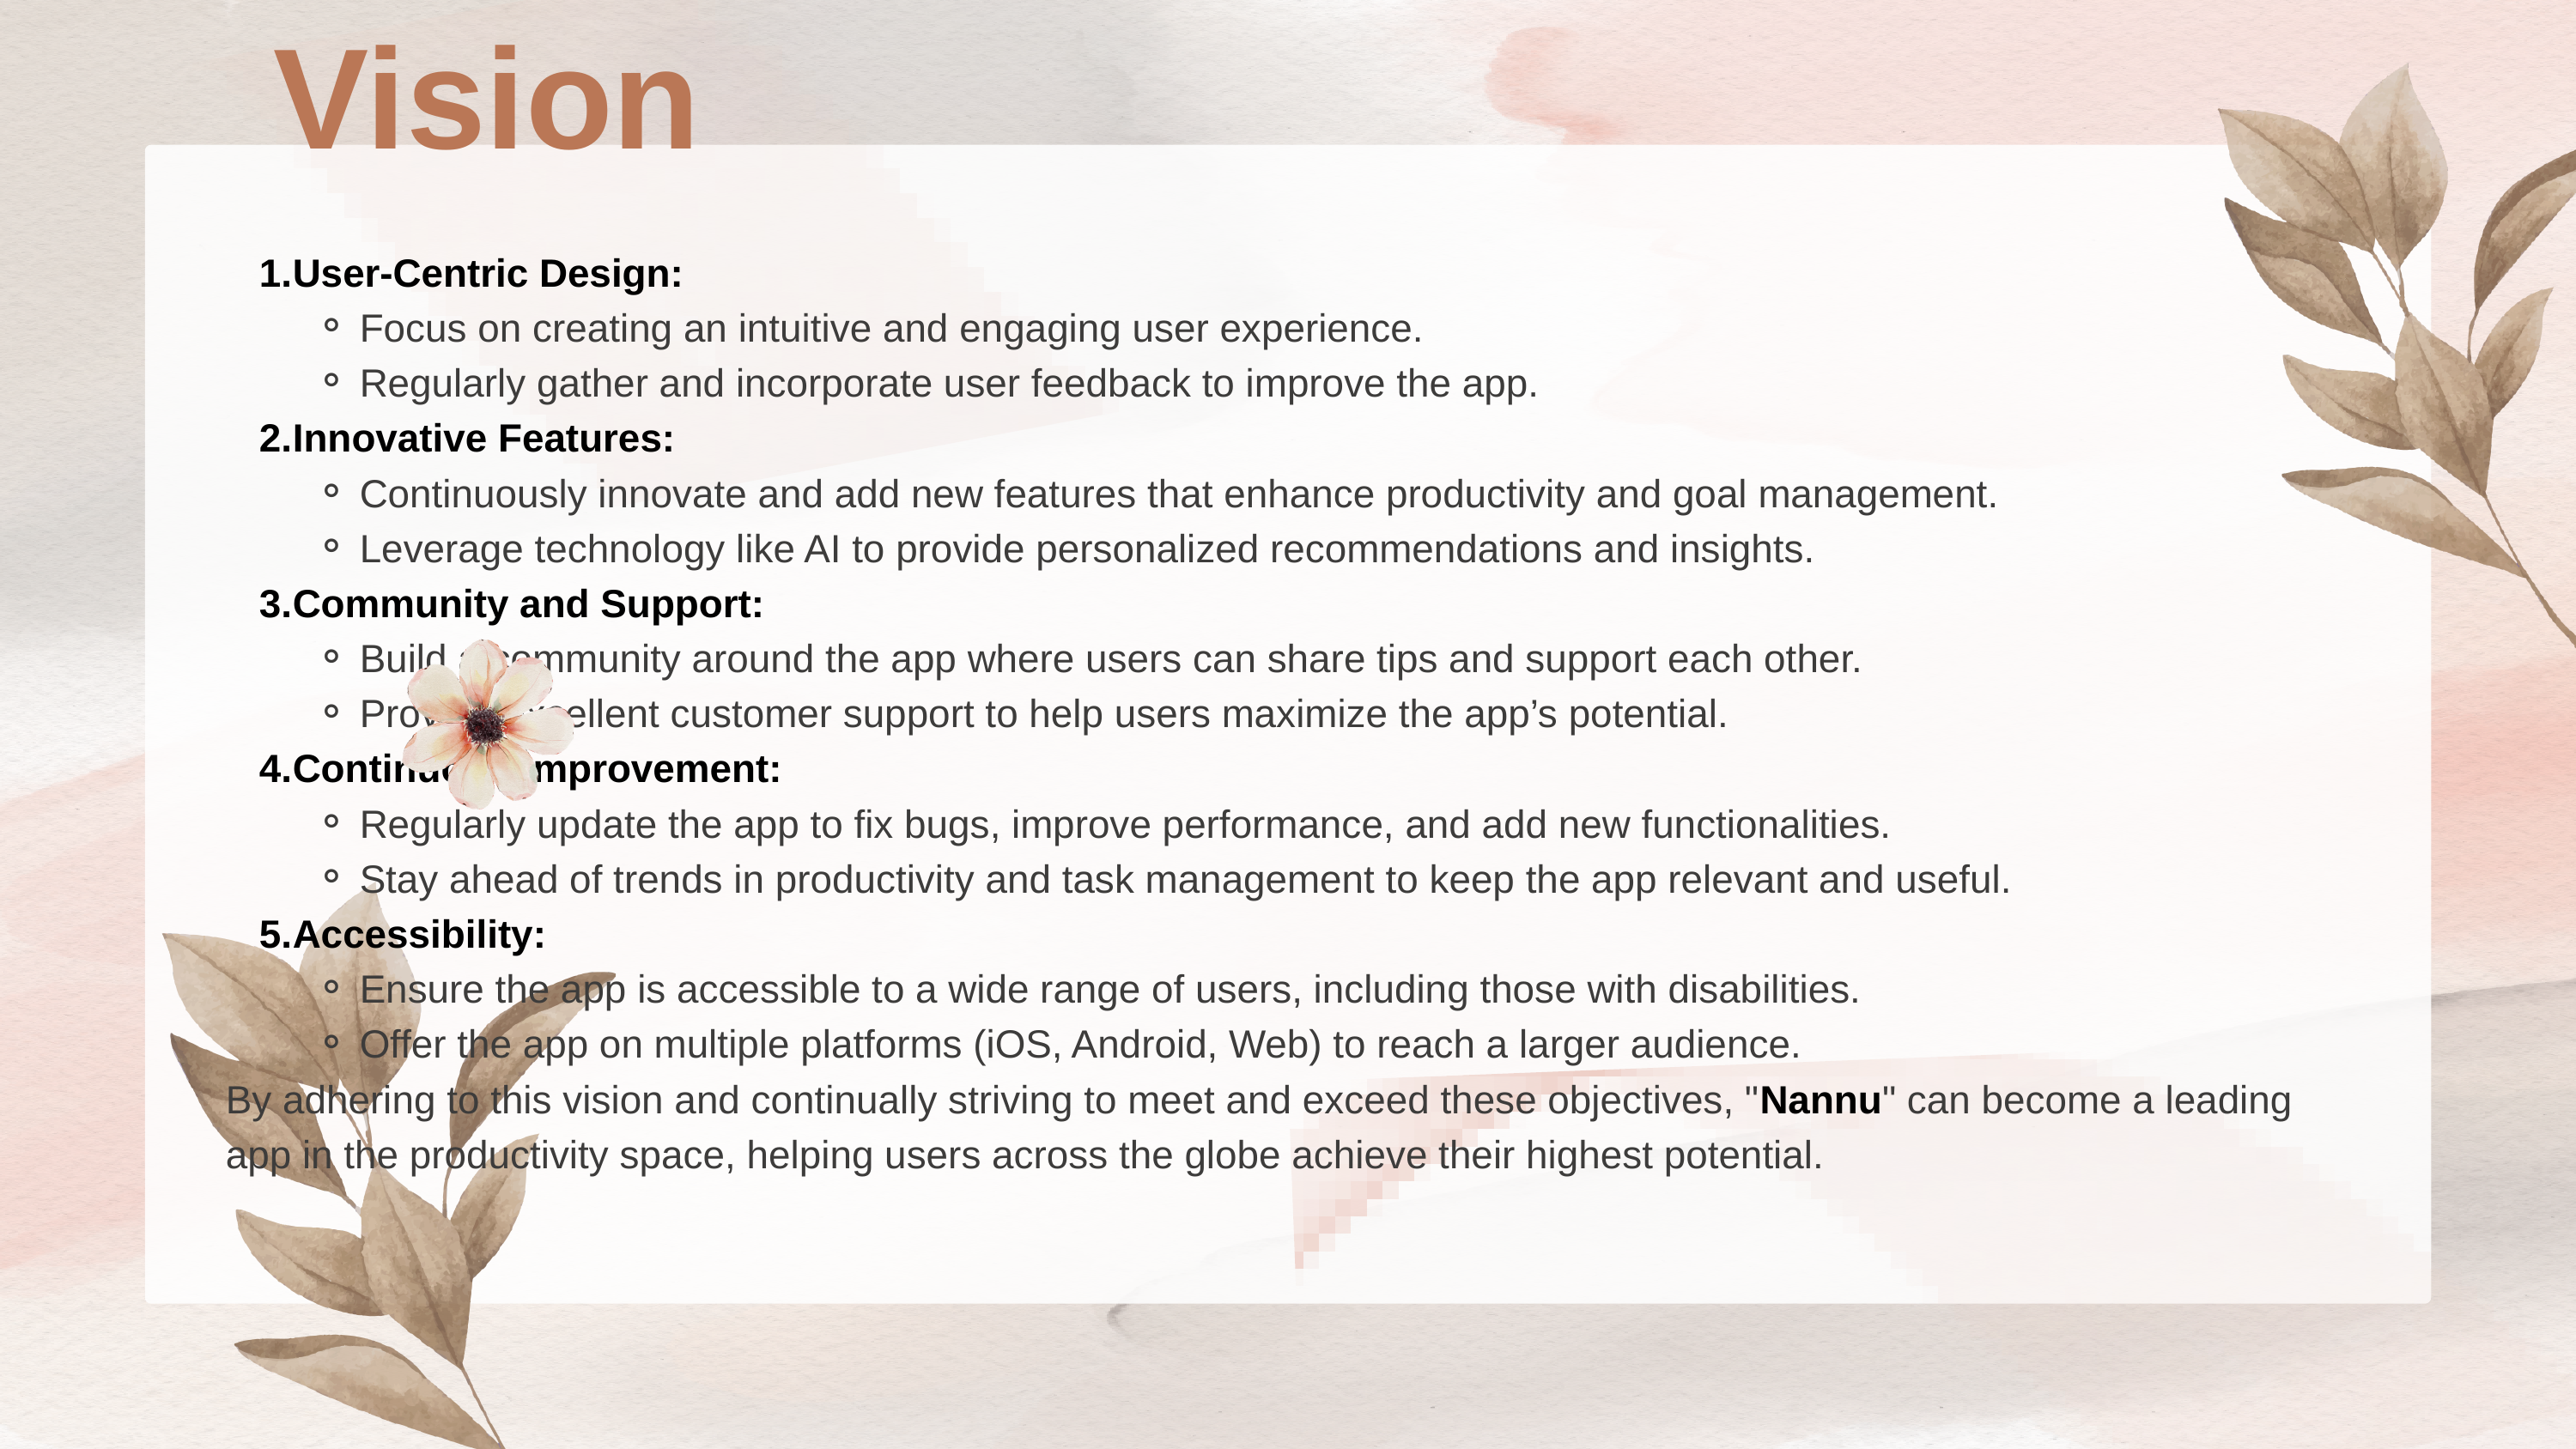

Vision

User-Centric Design:
Focus on creating an intuitive and engaging user experience.
Regularly gather and incorporate user feedback to improve the app.
Innovative Features:
Continuously innovate and add new features that enhance productivity and goal management.
Leverage technology like AI to provide personalized recommendations and insights.
Community and Support:
Build a community around the app where users can share tips and support each other.
Provide excellent customer support to help users maximize the app’s potential.
Continuous Improvement:
Regularly update the app to fix bugs, improve performance, and add new functionalities.
Stay ahead of trends in productivity and task management to keep the app relevant and useful.
Accessibility:
Ensure the app is accessible to a wide range of users, including those with disabilities.
Offer the app on multiple platforms (iOS, Android, Web) to reach a larger audience.
By adhering to this vision and continually striving to meet and exceed these objectives, "Nannu" can become a leading app in the productivity space, helping users across the globe achieve their highest potential.